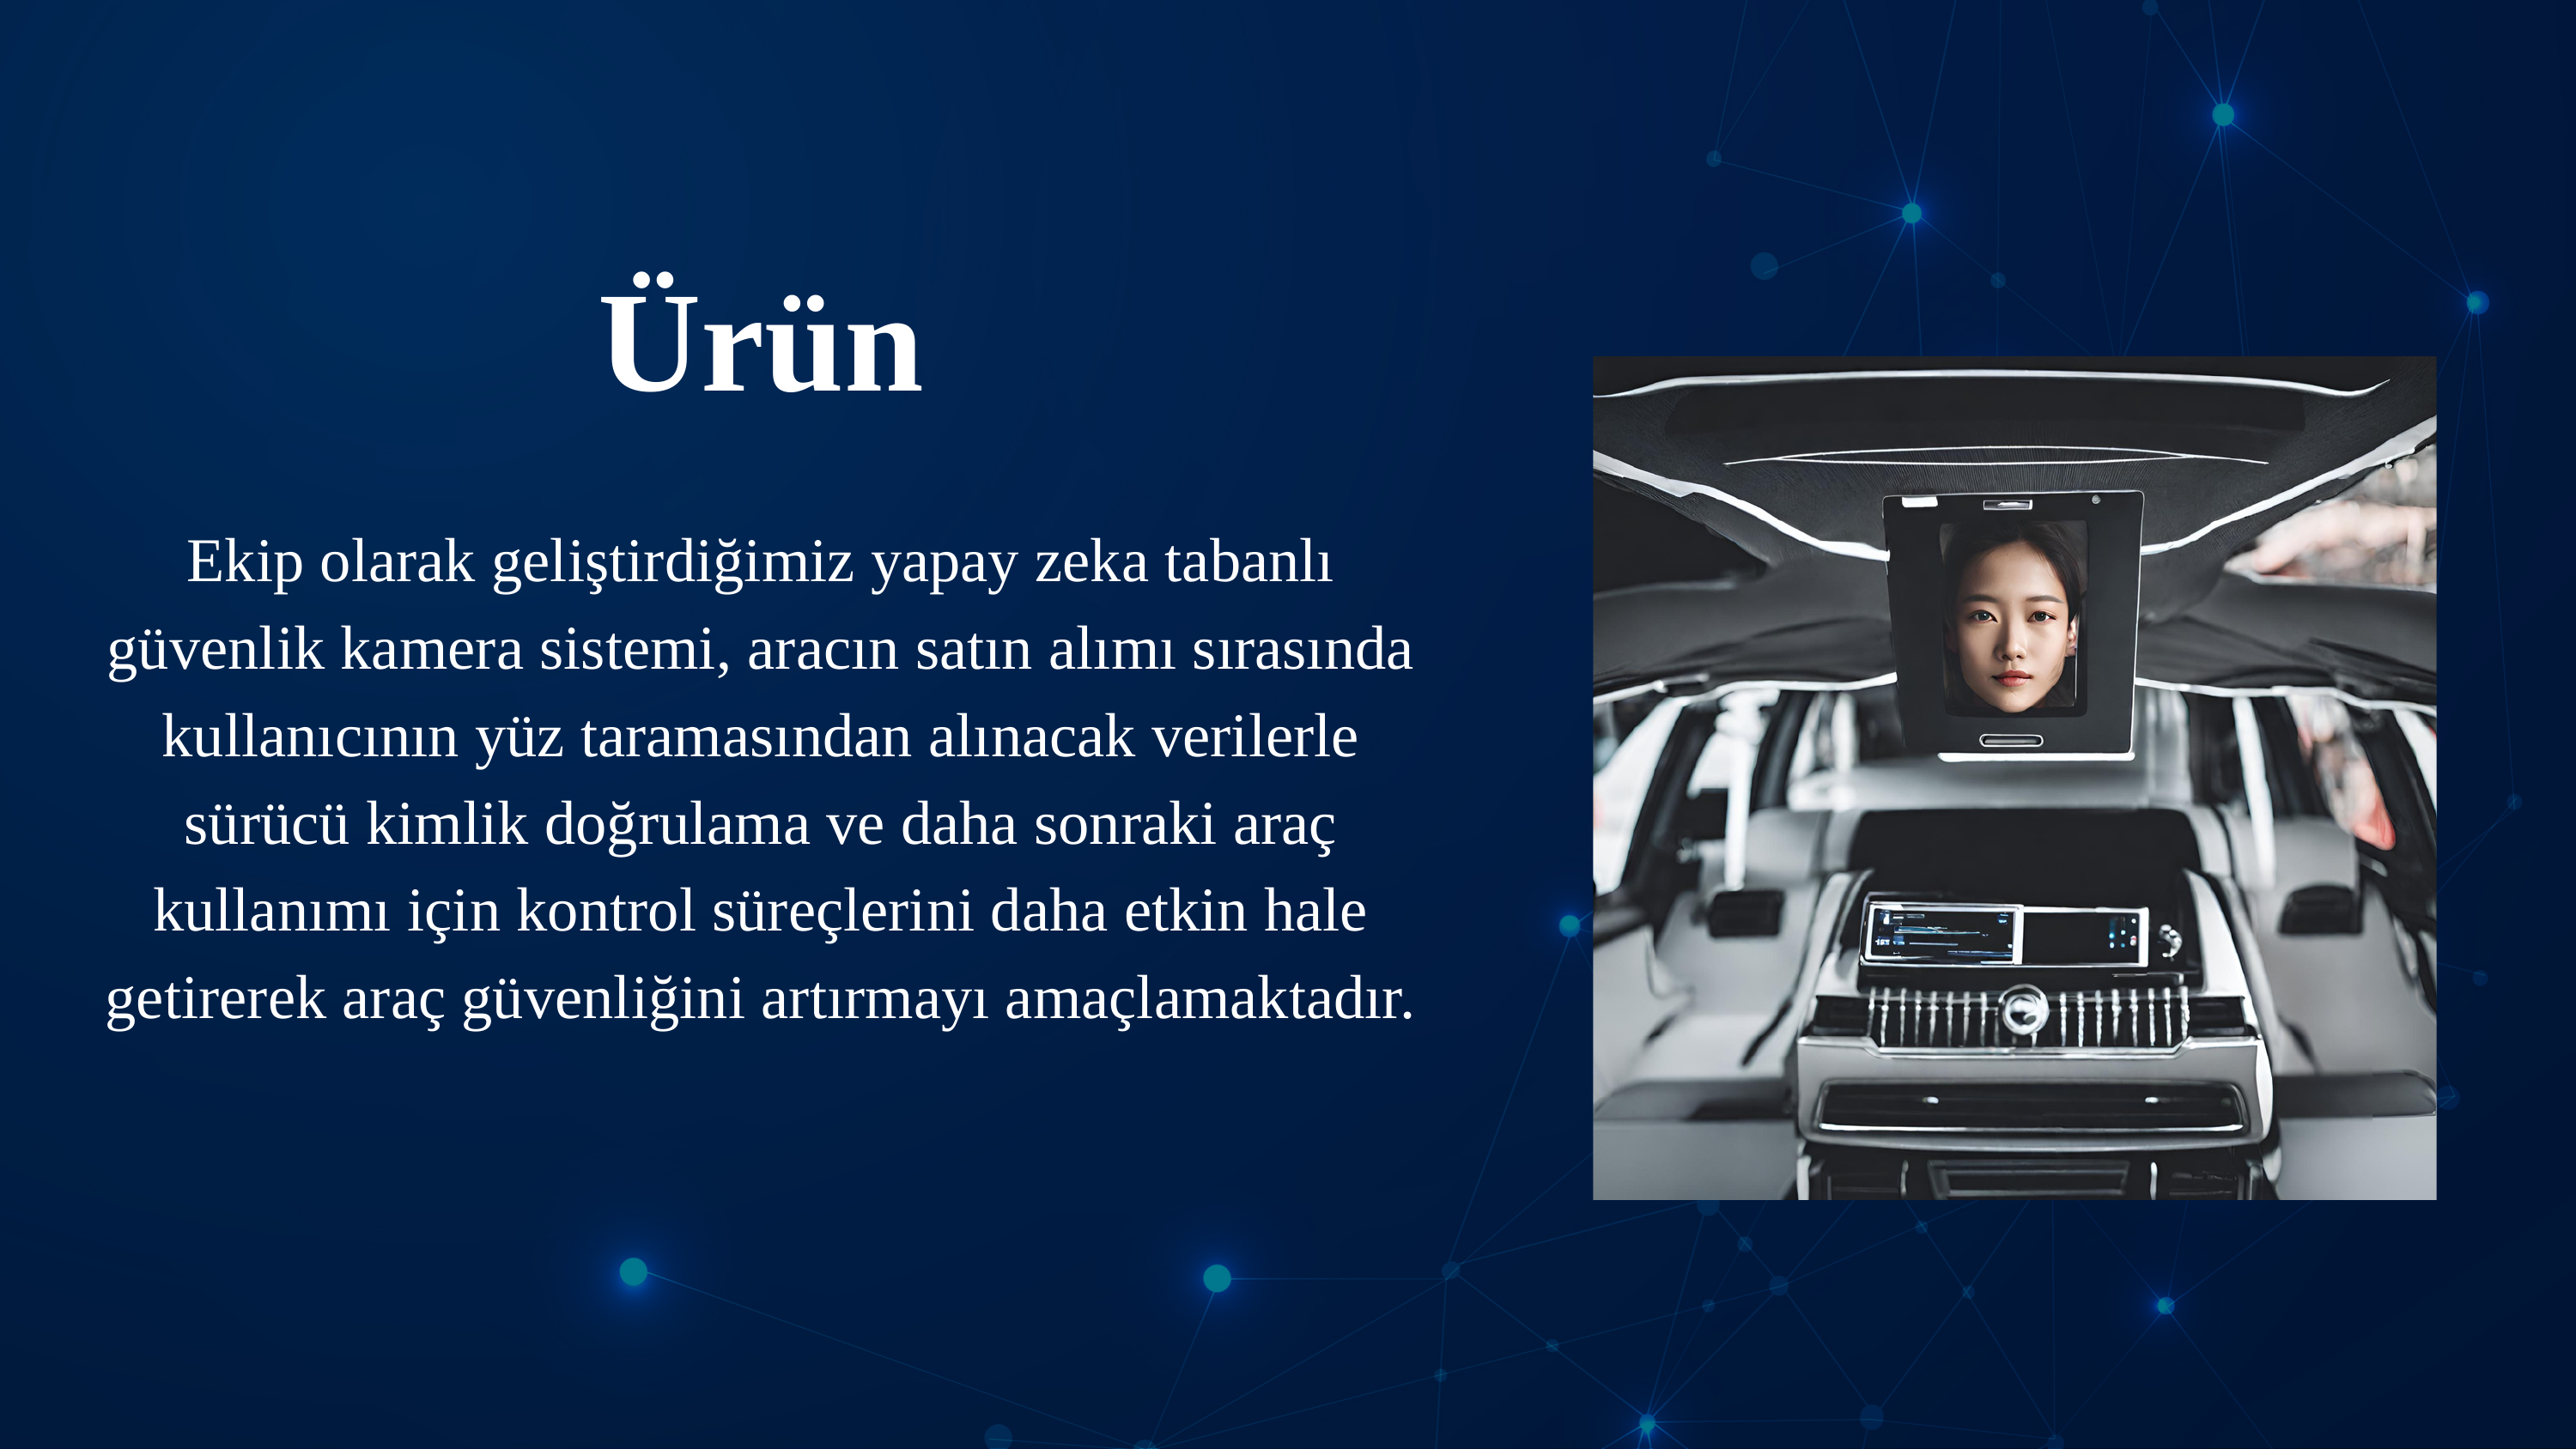

Ürün

Ekip olarak geliştirdiğimiz yapay zeka tabanlı güvenlik kamera sistemi, aracın satın alımı sırasında kullanıcının yüz taramasından alınacak verilerle sürücü kimlik doğrulama ve daha sonraki araç kullanımı için kontrol süreçlerini daha etkin hale getirerek araç güvenliğini artırmayı amaçlamaktadır.